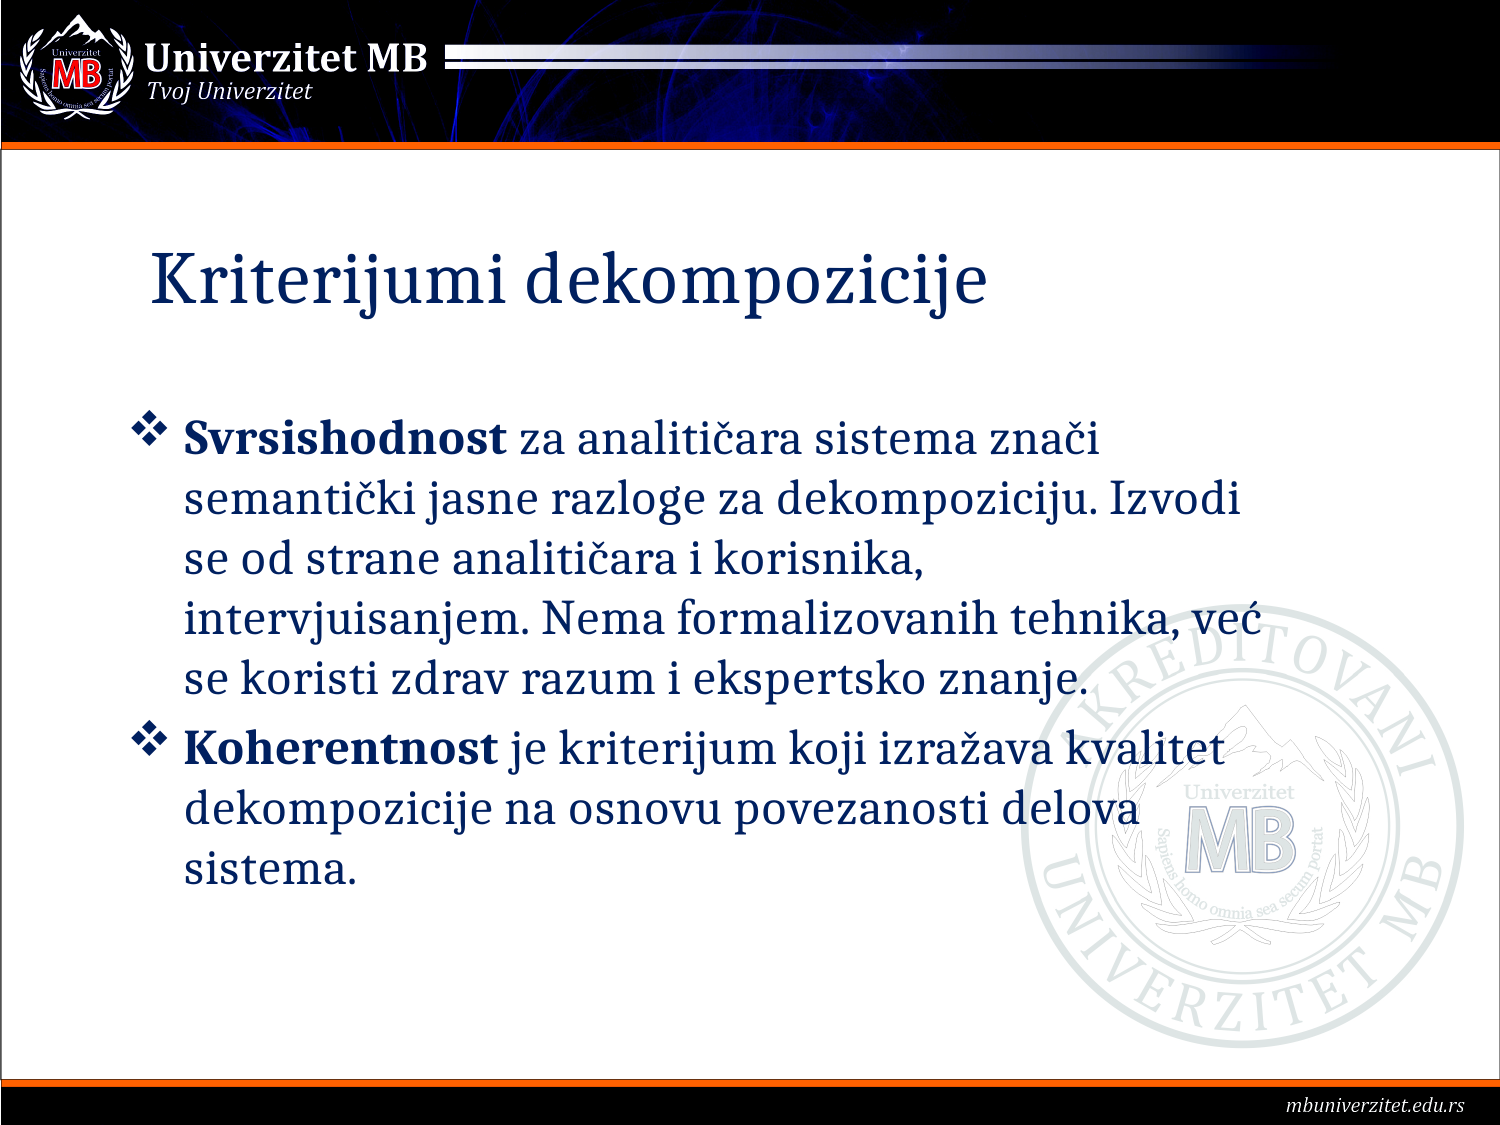

Kriterijumi dekompozicije
Svrsishodnost za analitičara sistema znači semantički jasne razloge za dekompoziciju. Izvodi se od strane analitičara i korisnika, intervjuisanjem. Nema formalizovanih tehnika, već se koristi zdrav razum i ekspertsko znanje.
Koherentnost je kriterijum koji izražava kvalitet dekompozicije na osnovu povezanosti delova sistema.